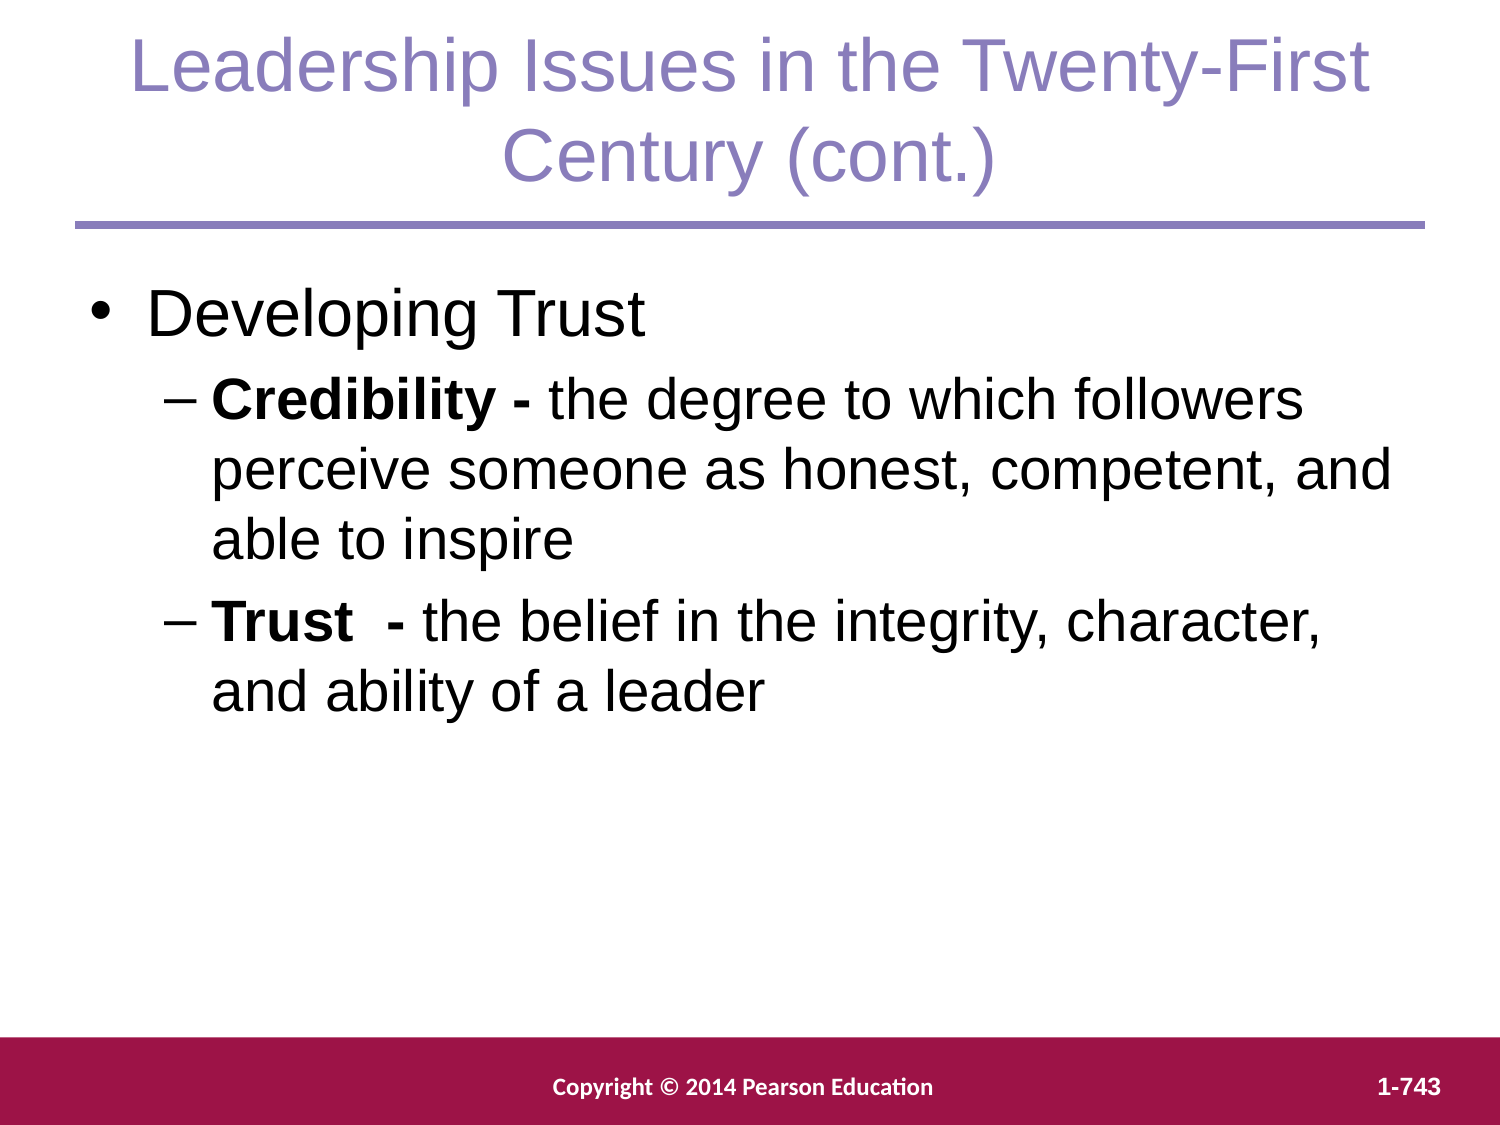

Leadership Issues in the Twenty-First
Century (cont.)
Developing Trust
Credibility - the degree to which followers perceive someone as honest, competent, and able to inspire
Trust  - the belief in the integrity, character, and ability of a leader